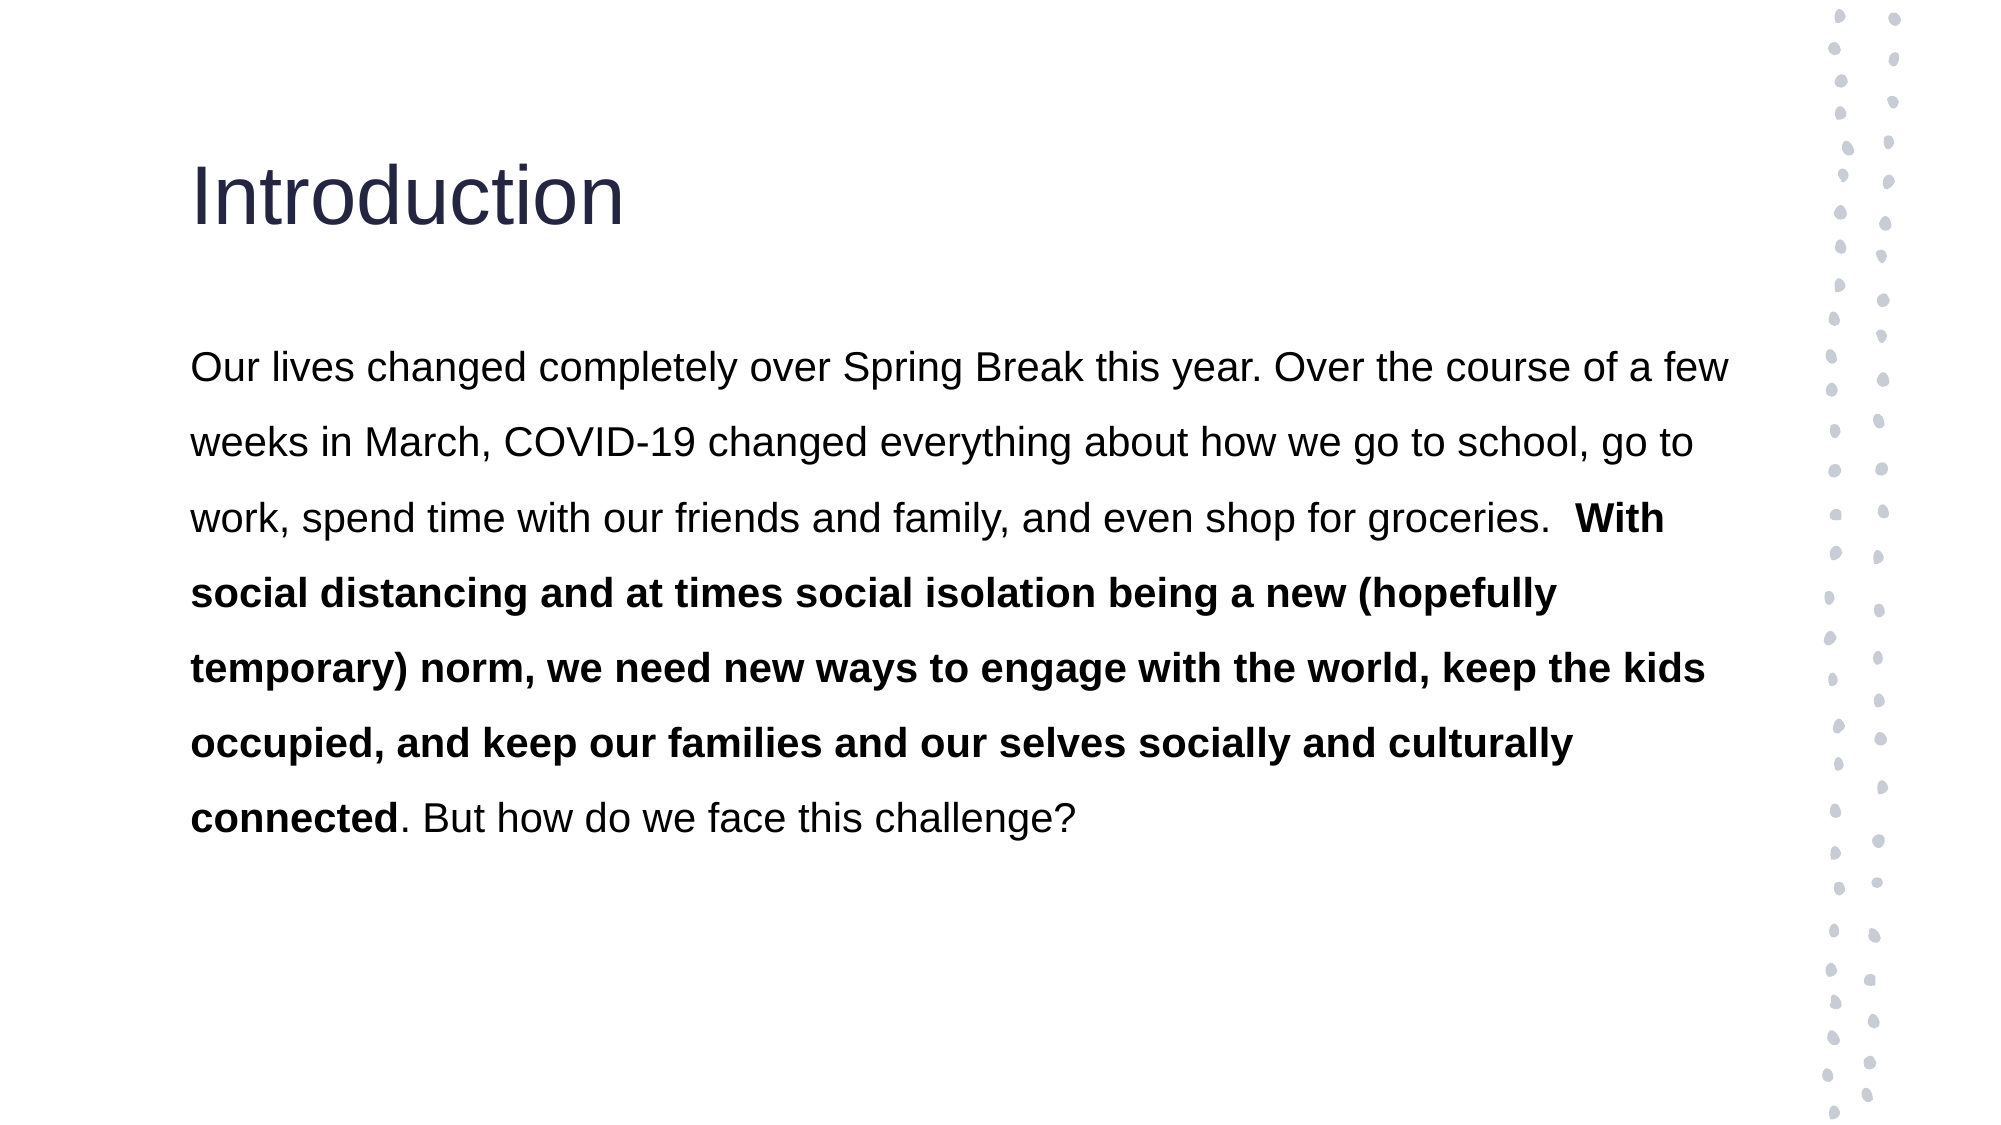

# Introduction
Our lives changed completely over Spring Break this year. Over the course of a few weeks in March, COVID-19 changed everything about how we go to school, go to work, spend time with our friends and family, and even shop for groceries.  With social distancing and at times social isolation being a new (hopefully temporary) norm, we need new ways to engage with the world, keep the kids occupied, and keep our families and our selves socially and culturally connected. But how do we face this challenge?